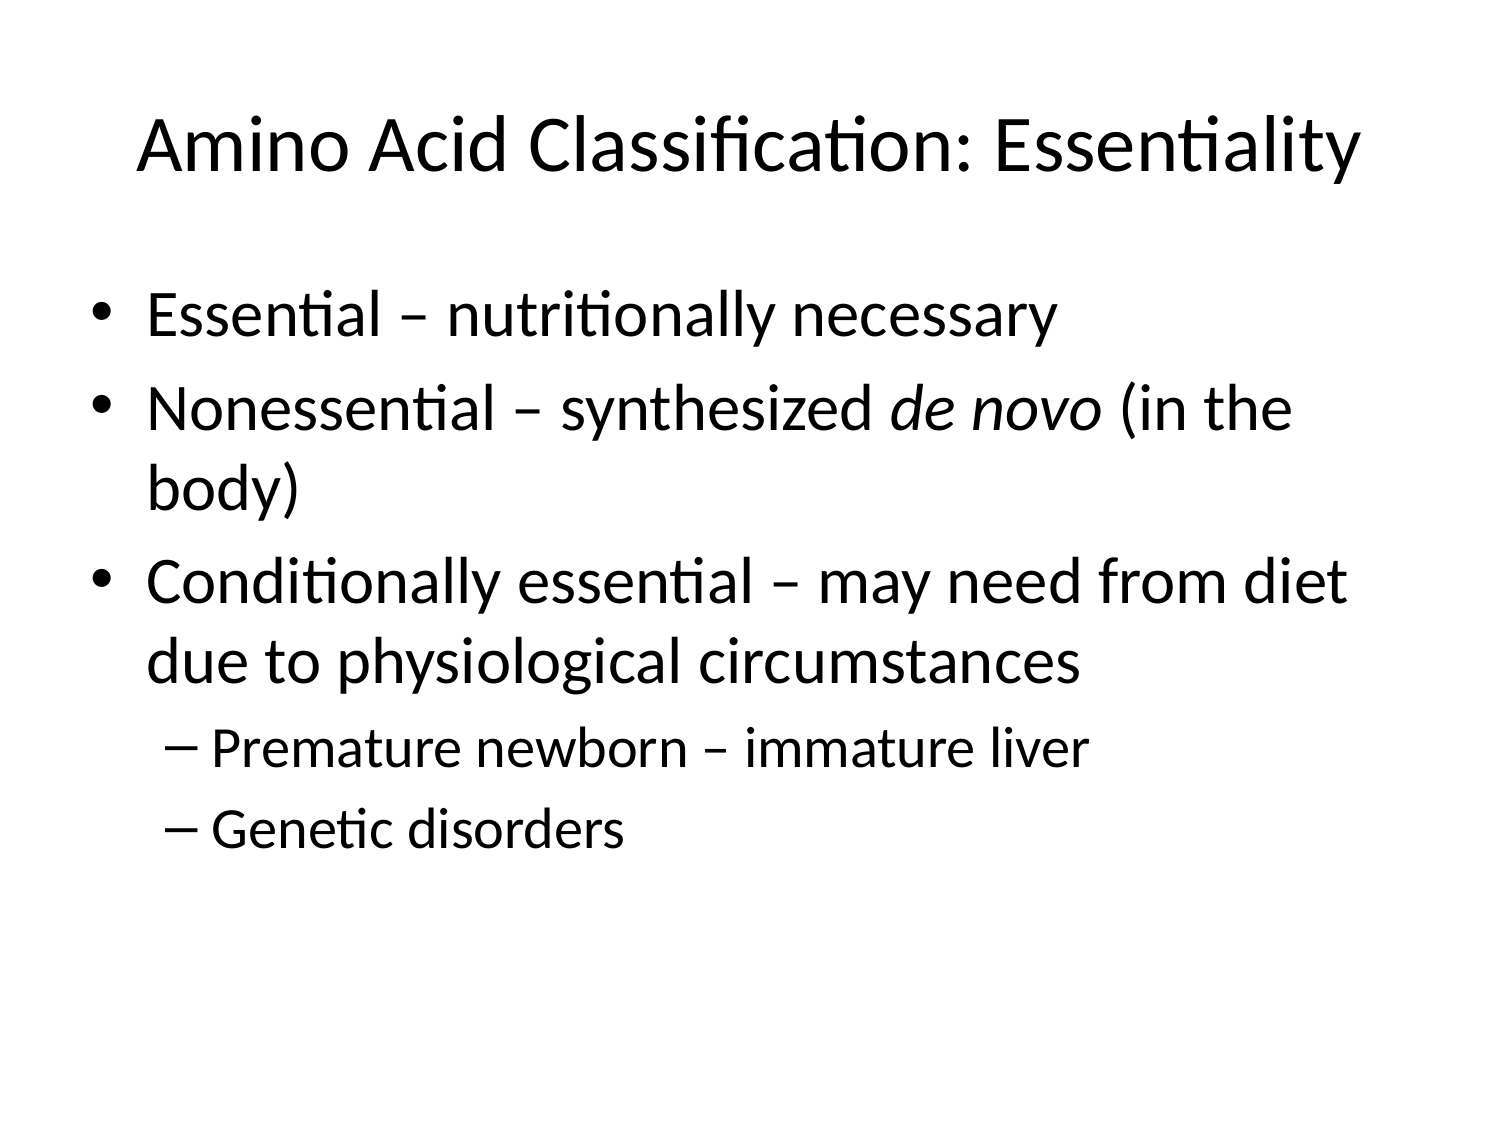

# Amino Acid Classification: Essentiality
Essential – nutritionally necessary
Nonessential – synthesized de novo (in the body)
Conditionally essential – may need from diet due to physiological circumstances
Premature newborn – immature liver
Genetic disorders